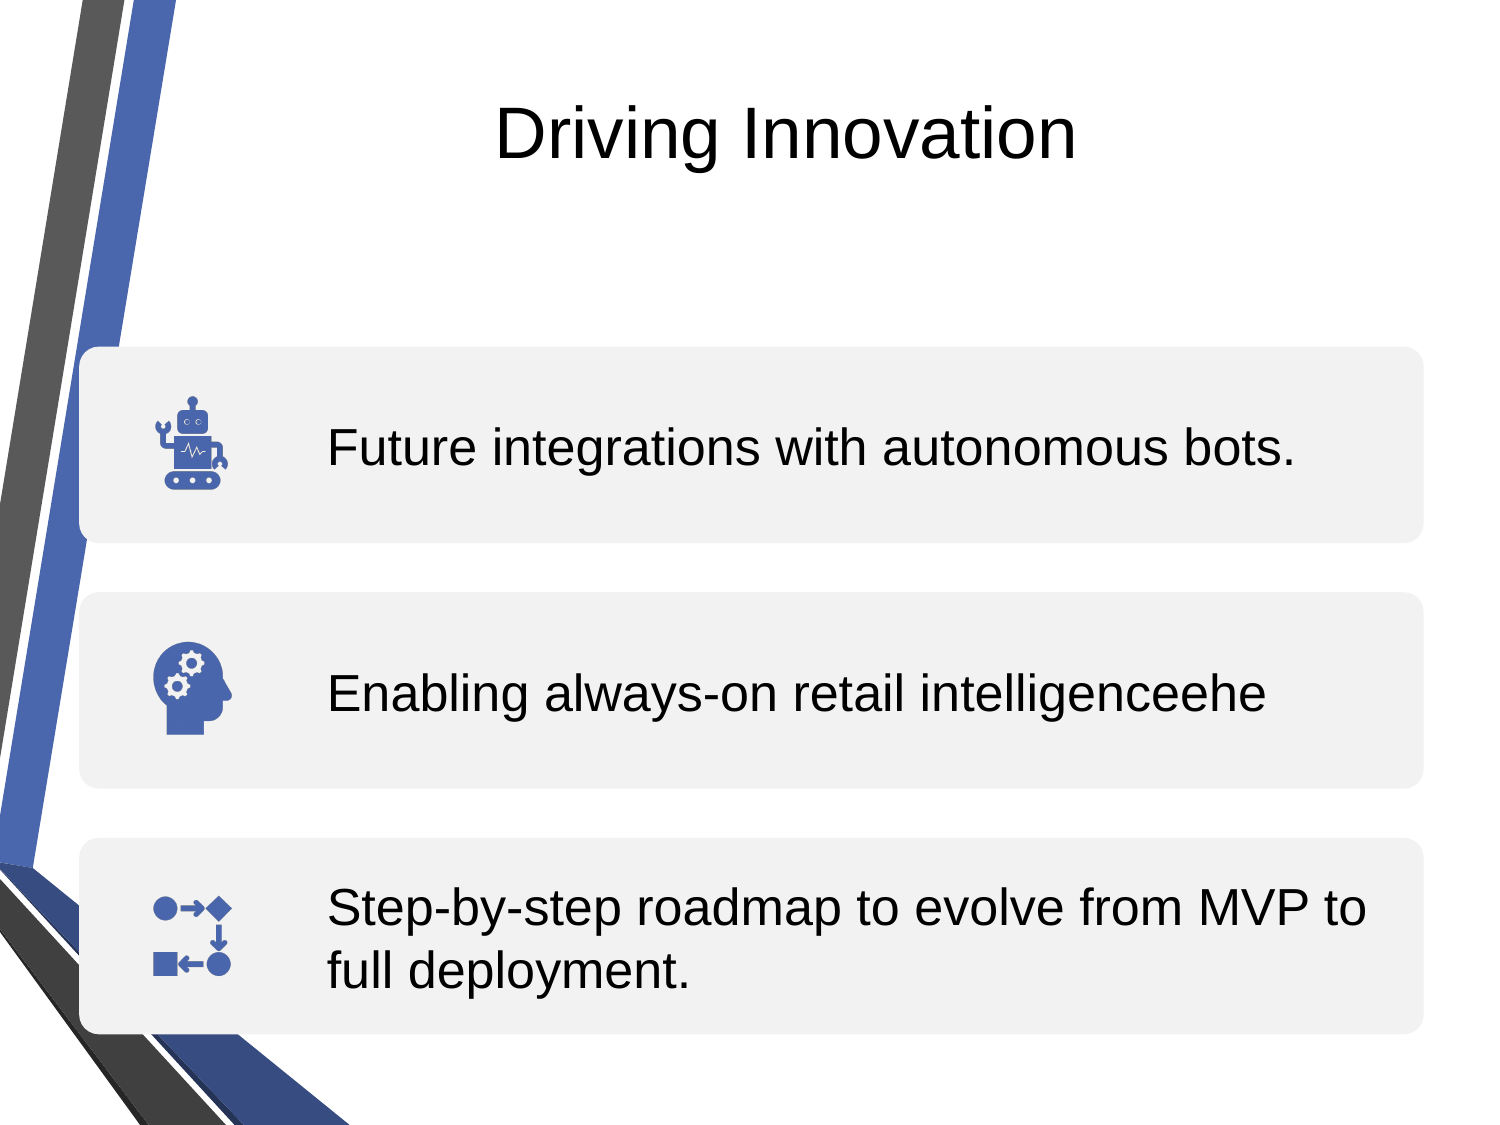

# Driving Innovation
Future integrations with autonomous bots.
Enabling always-on retail intelligenceehe
Step-by-step roadmap to evolve from MVP to full deployment.